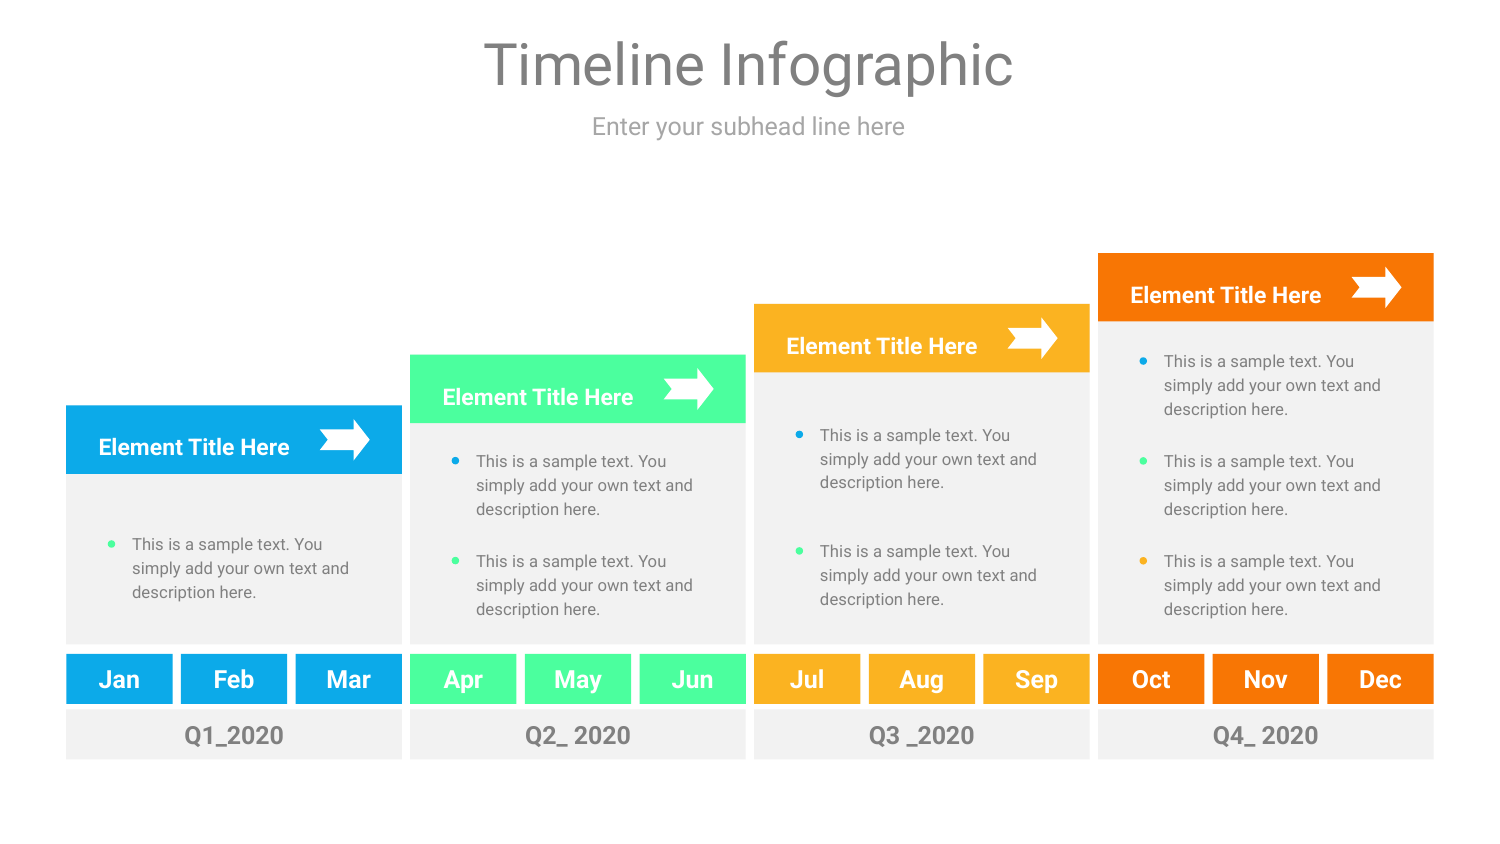

# Timeline Infographic
Enter your subhead line here

Element Title Here

Element Title Here
This is a sample text. You simply add your own text and description here.

Element Title Here

Element Title Here

This is a sample text. You simply add your own text and description here.

This is a sample text. You simply add your own text and description here.
This is a sample text. You simply add your own text and description here.

This is a sample text. You simply add your own text and description here.
This is a sample text. You simply add your own text and description here.

This is a sample text. You simply add your own text and description here.
This is a sample text. You simply add your own text and description here.

Jan
Feb
Mar
Apr
May
Jun
Jul
Aug
Sep
Oct
Nov
Dec
Q1_2020
Q2_ 2020
Q3 _2020
Q4_ 2020